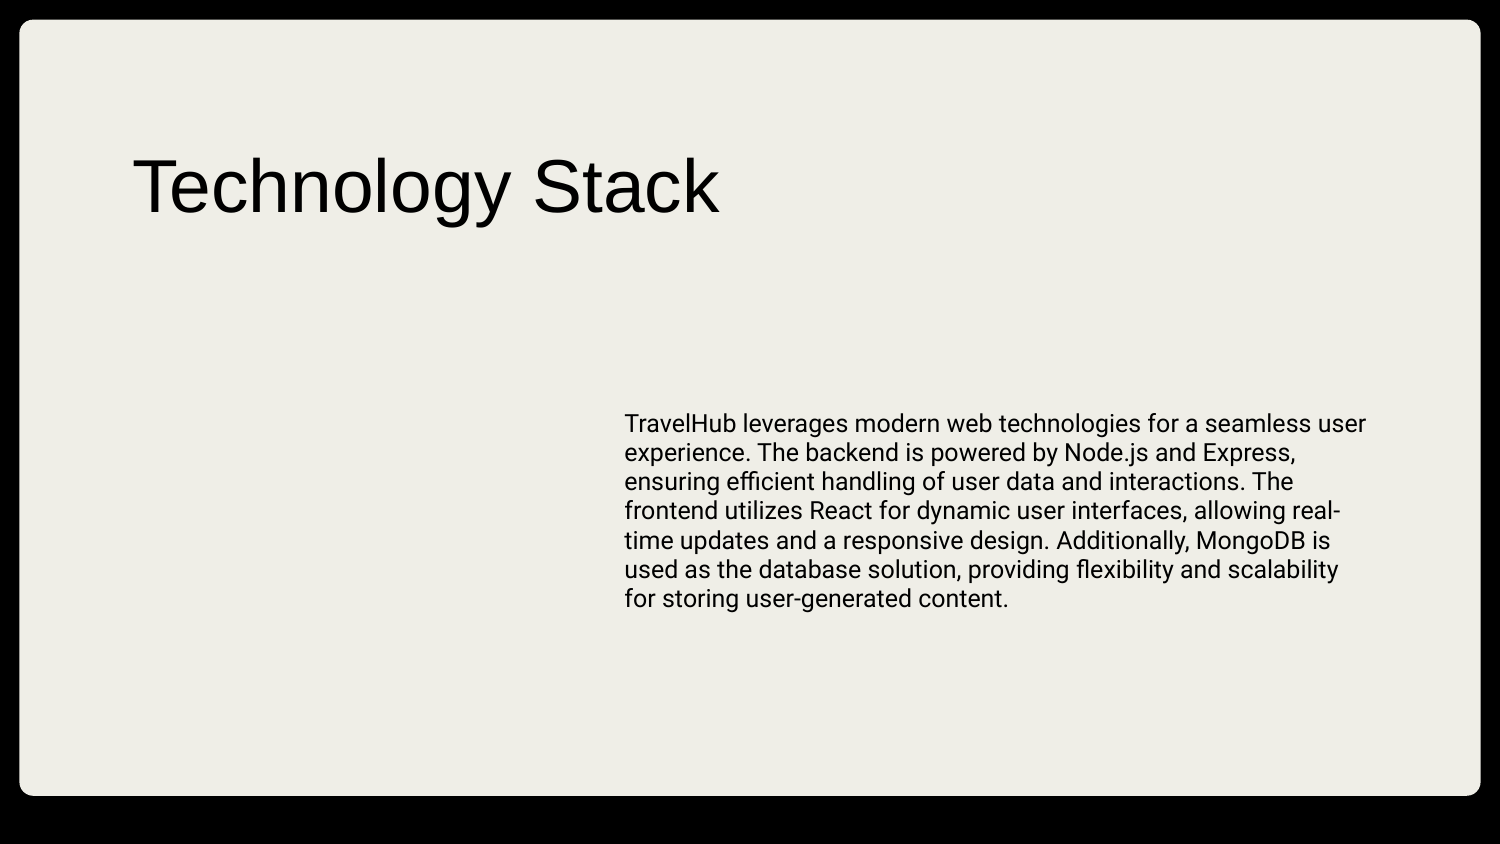

# Technology Stack
TravelHub leverages modern web technologies for a seamless user experience. The backend is powered by Node.js and Express, ensuring efficient handling of user data and interactions. The frontend utilizes React for dynamic user interfaces, allowing real-time updates and a responsive design. Additionally, MongoDB is used as the database solution, providing flexibility and scalability for storing user-generated content.
DD/MM/YYYY
Feature Name/Product
Your Company Name